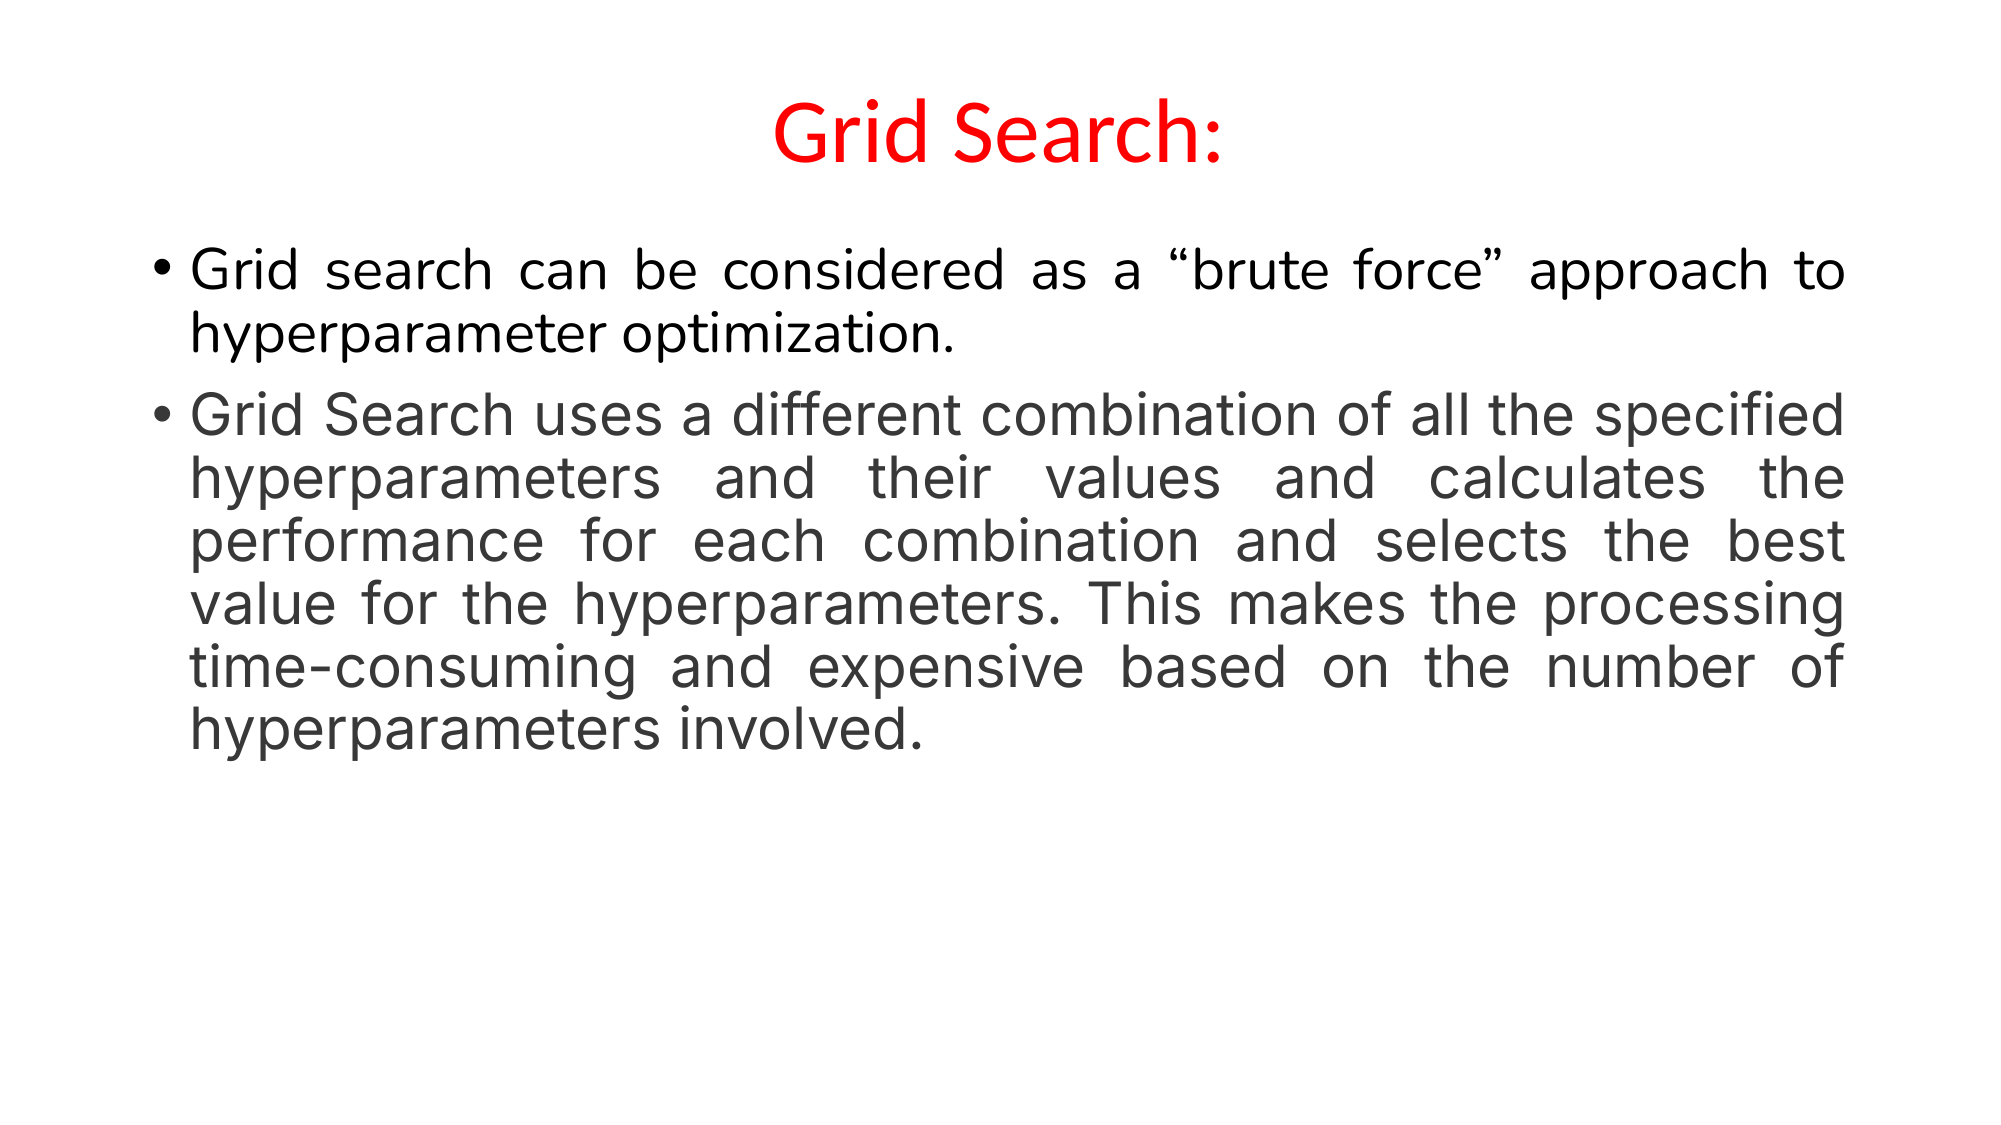

# Grid Search:
Grid search can be considered as a “brute force” approach to hyperparameter optimization.
Grid Search uses a different combination of all the specified hyperparameters and their values and calculates the performance for each combination and selects the best value for the hyperparameters. This makes the processing time-consuming and expensive based on the number of hyperparameters involved.